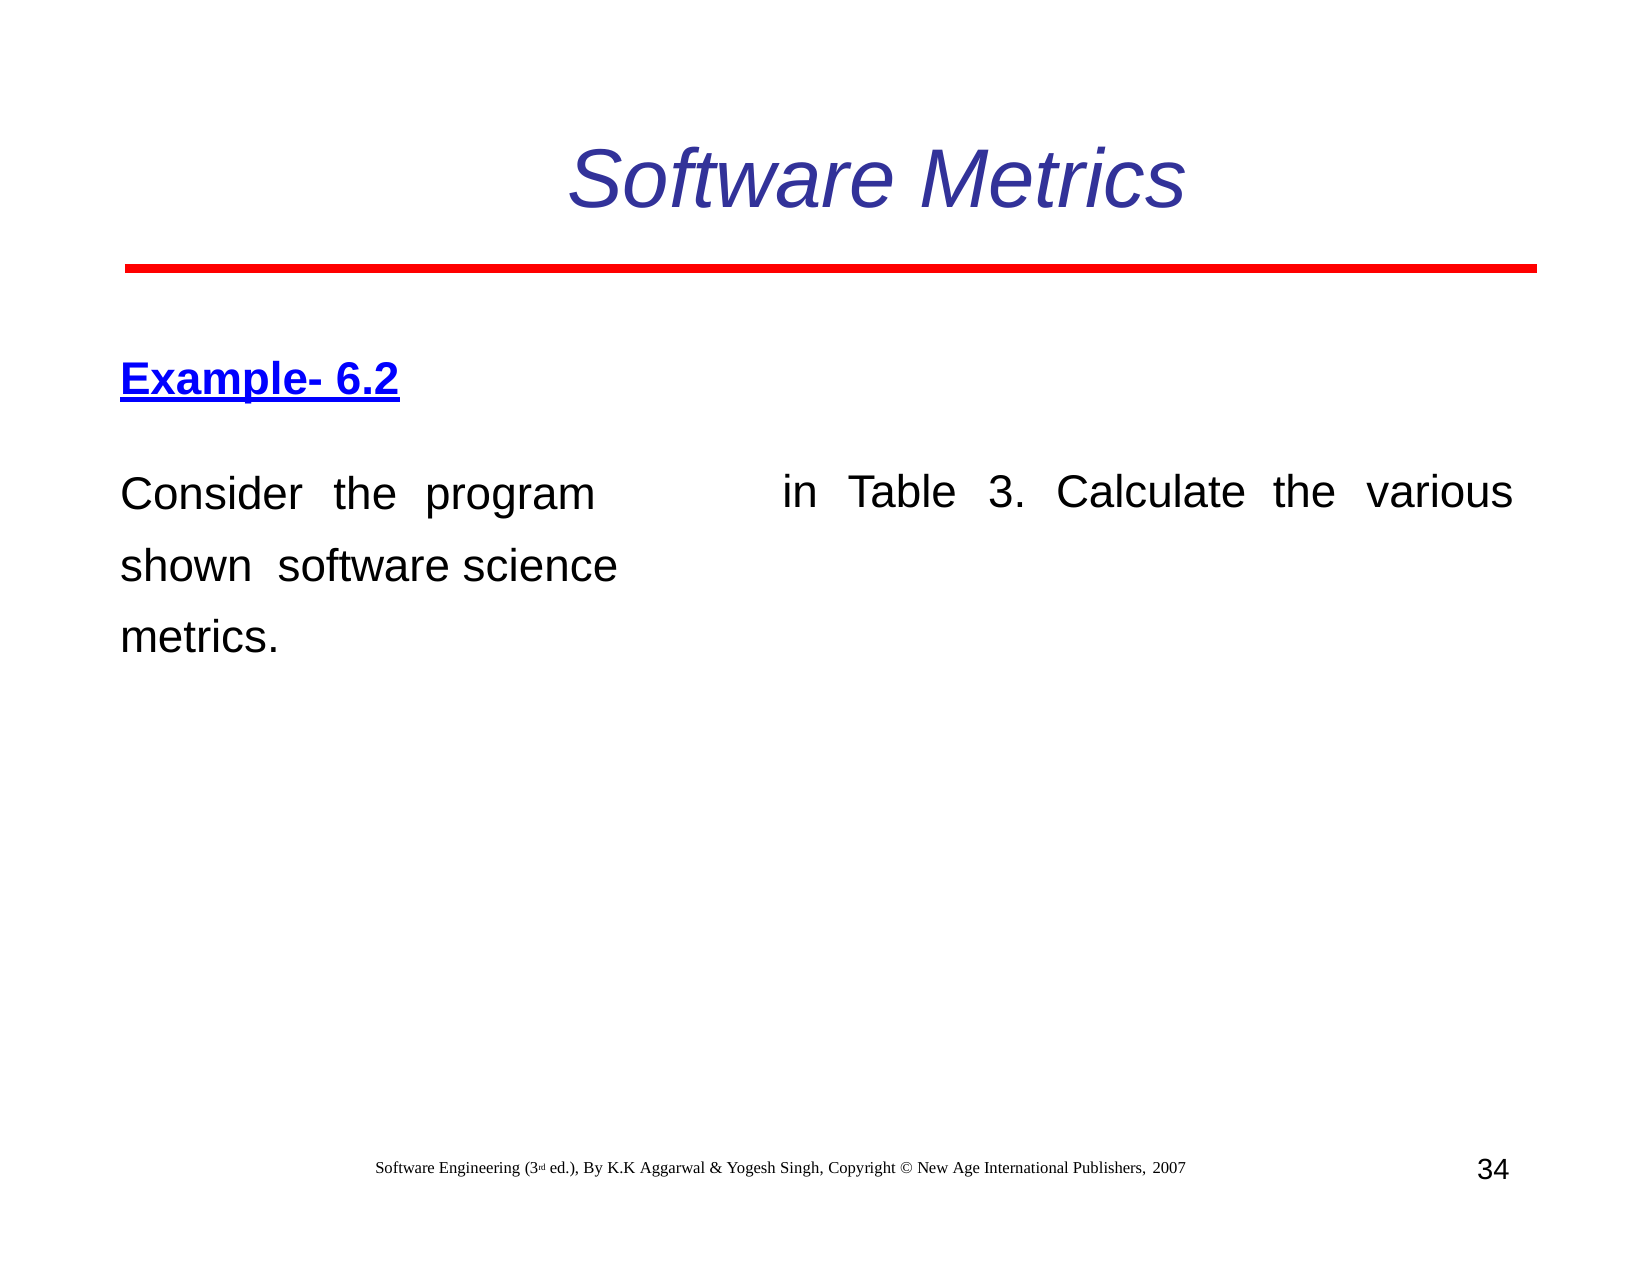

# Software Metrics

Example- 6.2

Consider	the	program	shown  software science metrics.
in	Table
3.	Calculate
the	various
34
Software Engineering (3rd  ed.), By K.K Aggarwal & Yogesh Singh, Copyright © New Age International Publishers, 2007